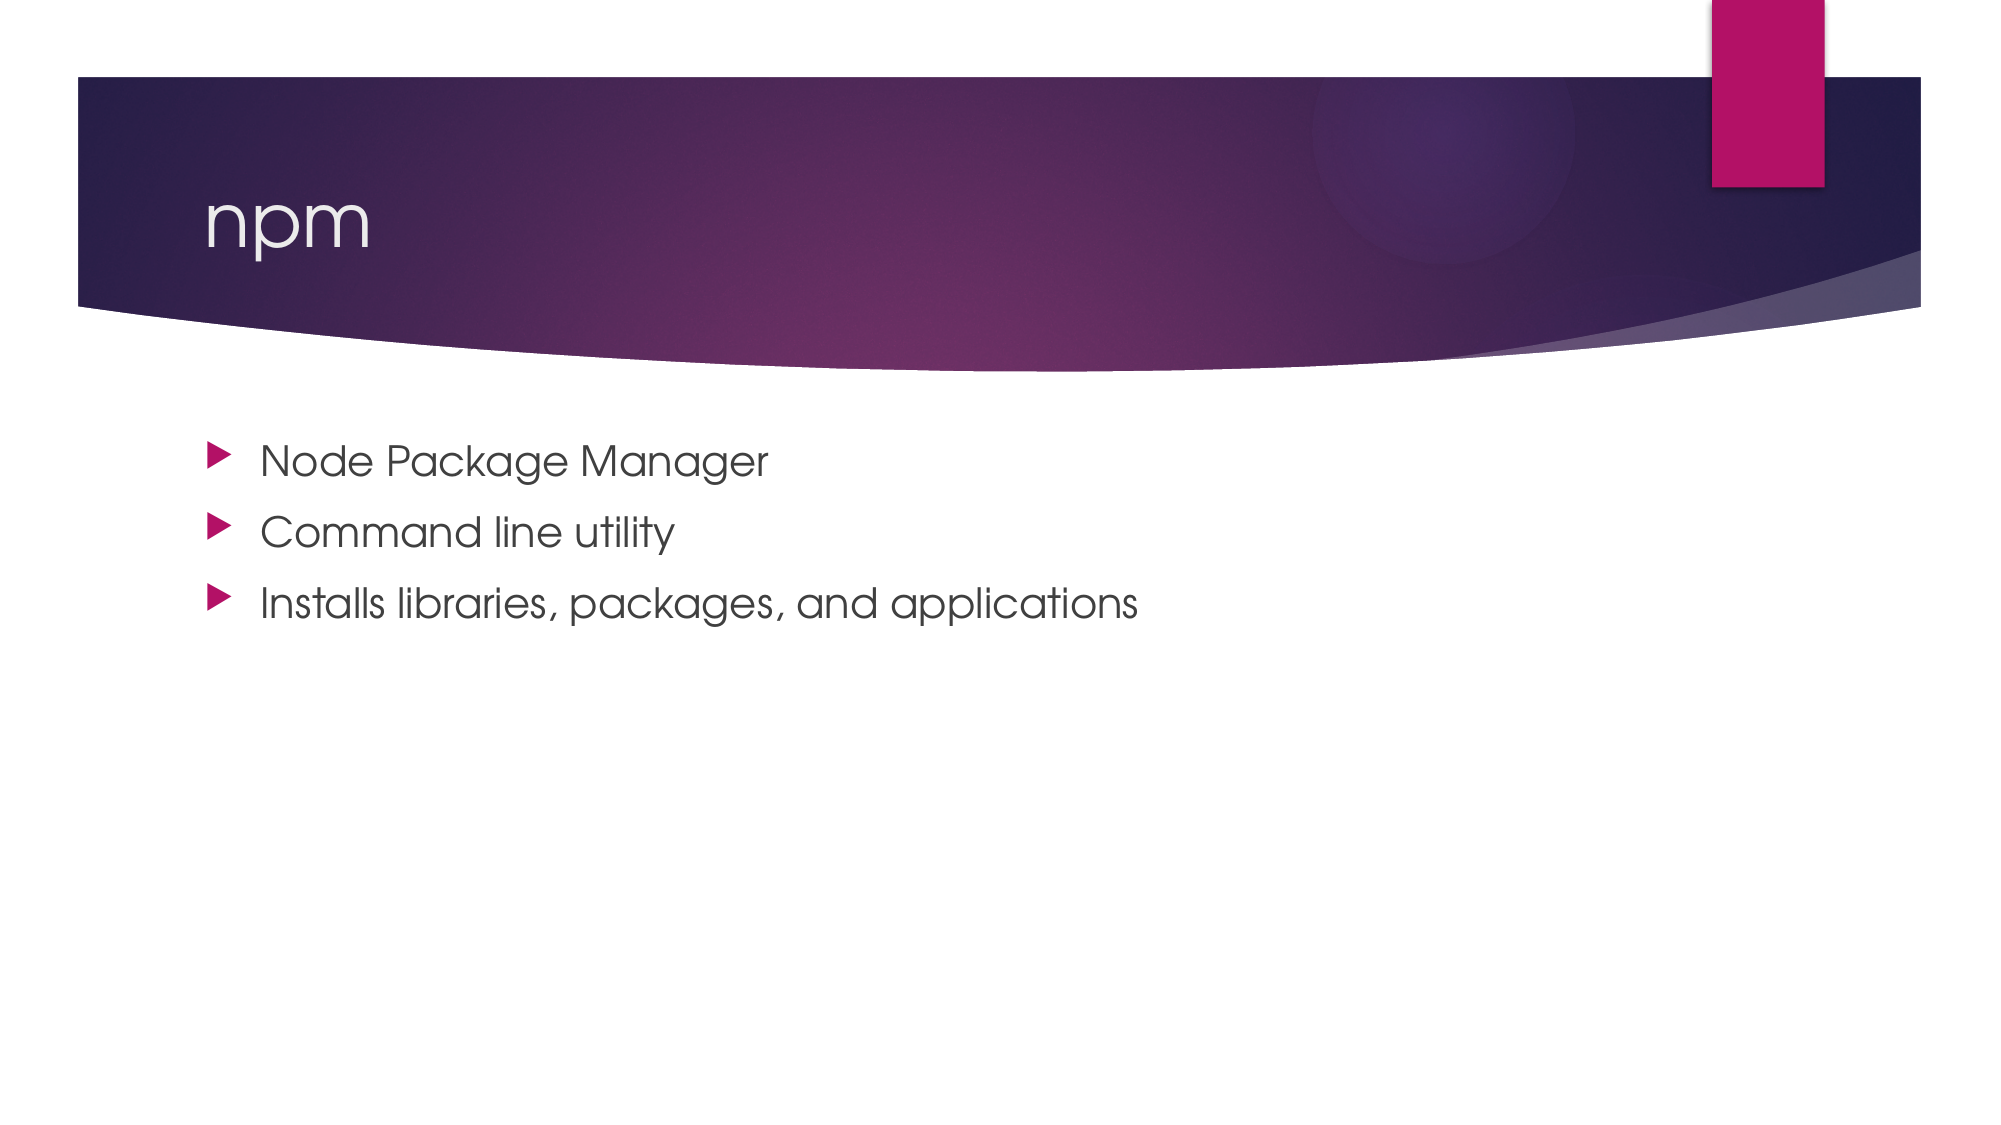

# npm
Node Package Manager
Command line utility
Installs libraries, packages, and applications